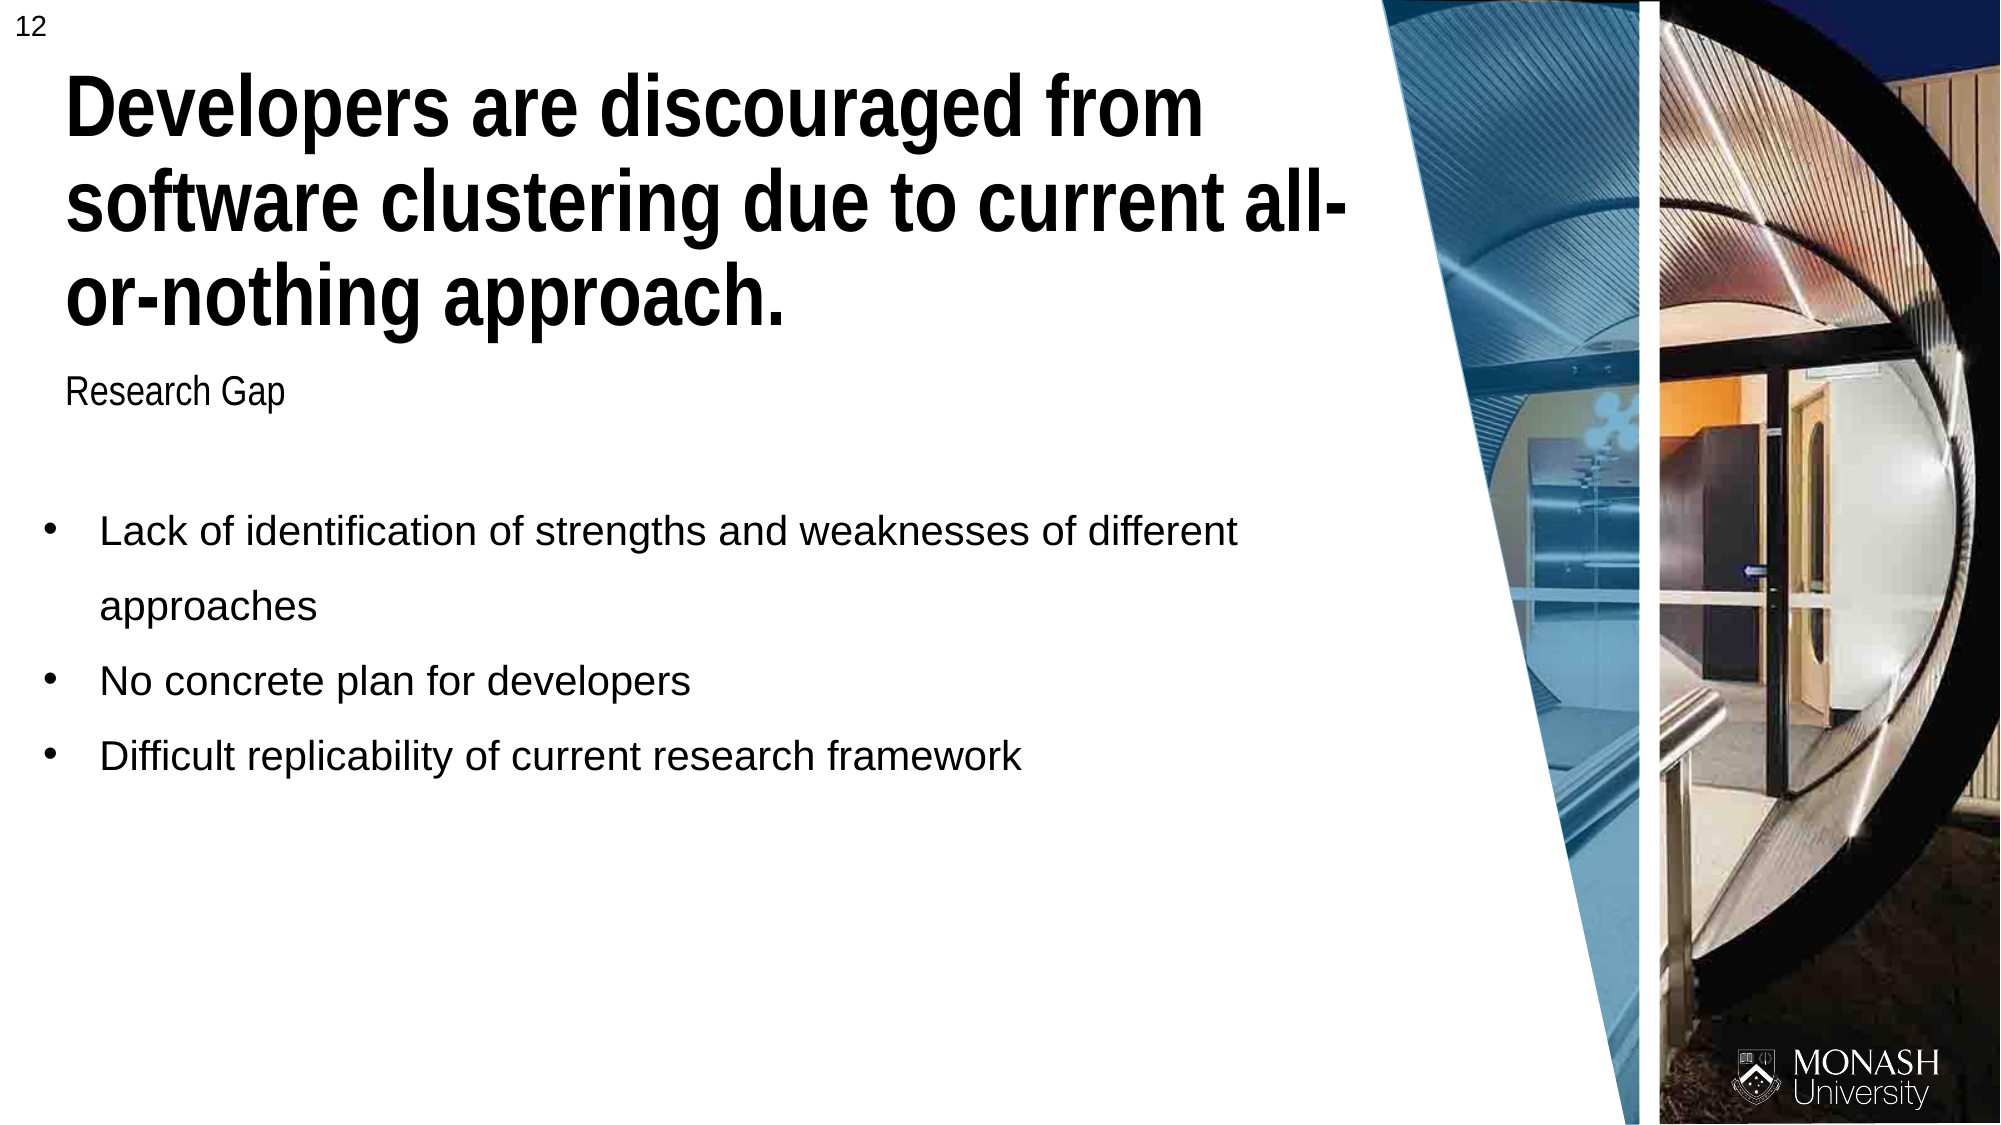

Developers are discouraged from software clustering due to current all-or-nothing approach.
Research Gap
Lack of identification of strengths and weaknesses of different approaches
No concrete plan for developers
Difficult replicability of current research framework